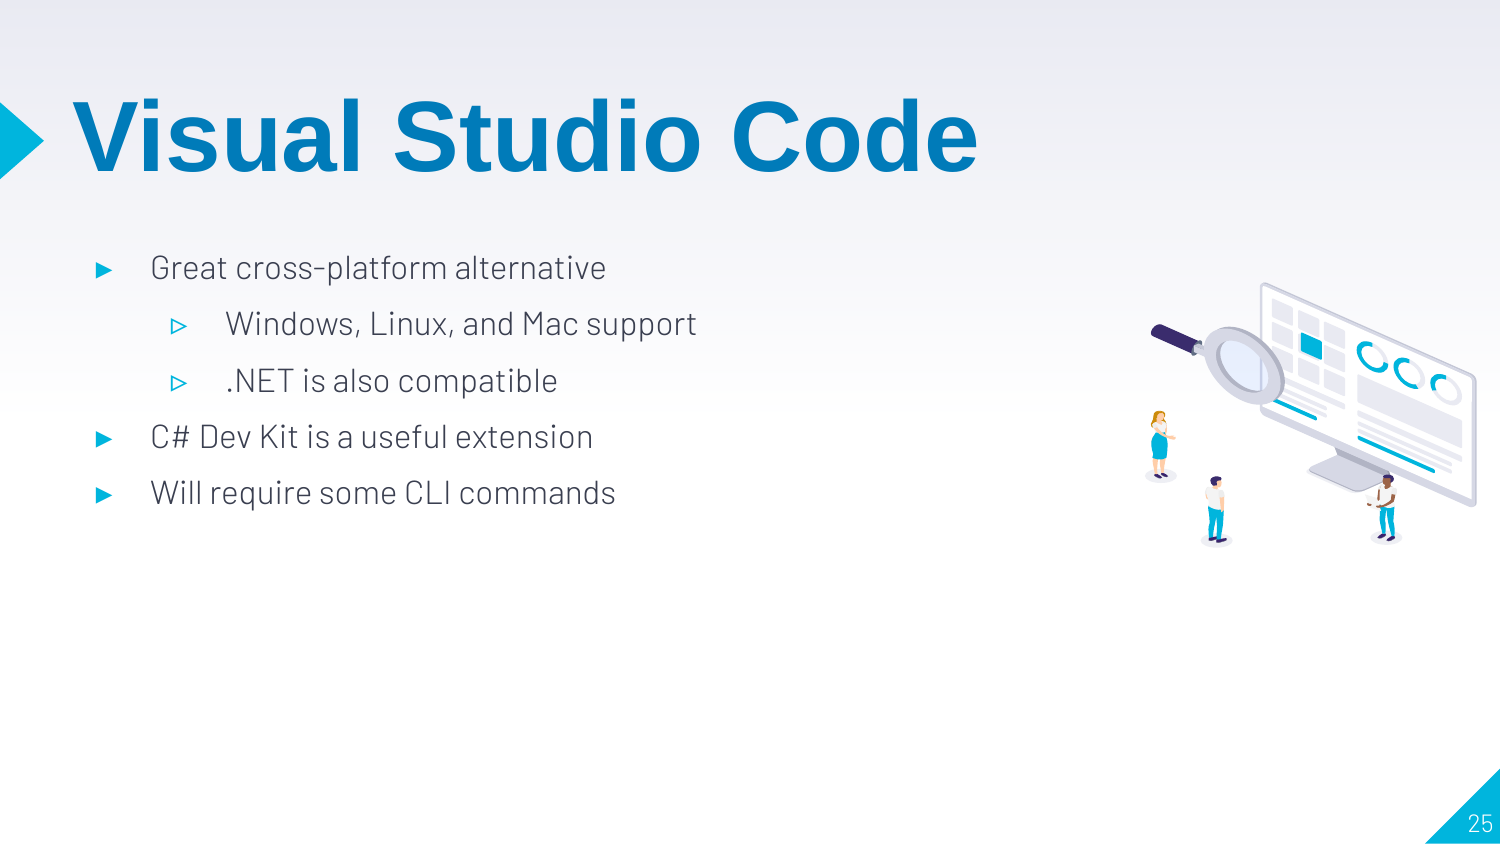

# Visual Studio Code
Great cross-platform alternative
Windows, Linux, and Mac support
.NET is also compatible
C# Dev Kit is a useful extension
Will require some CLI commands

25